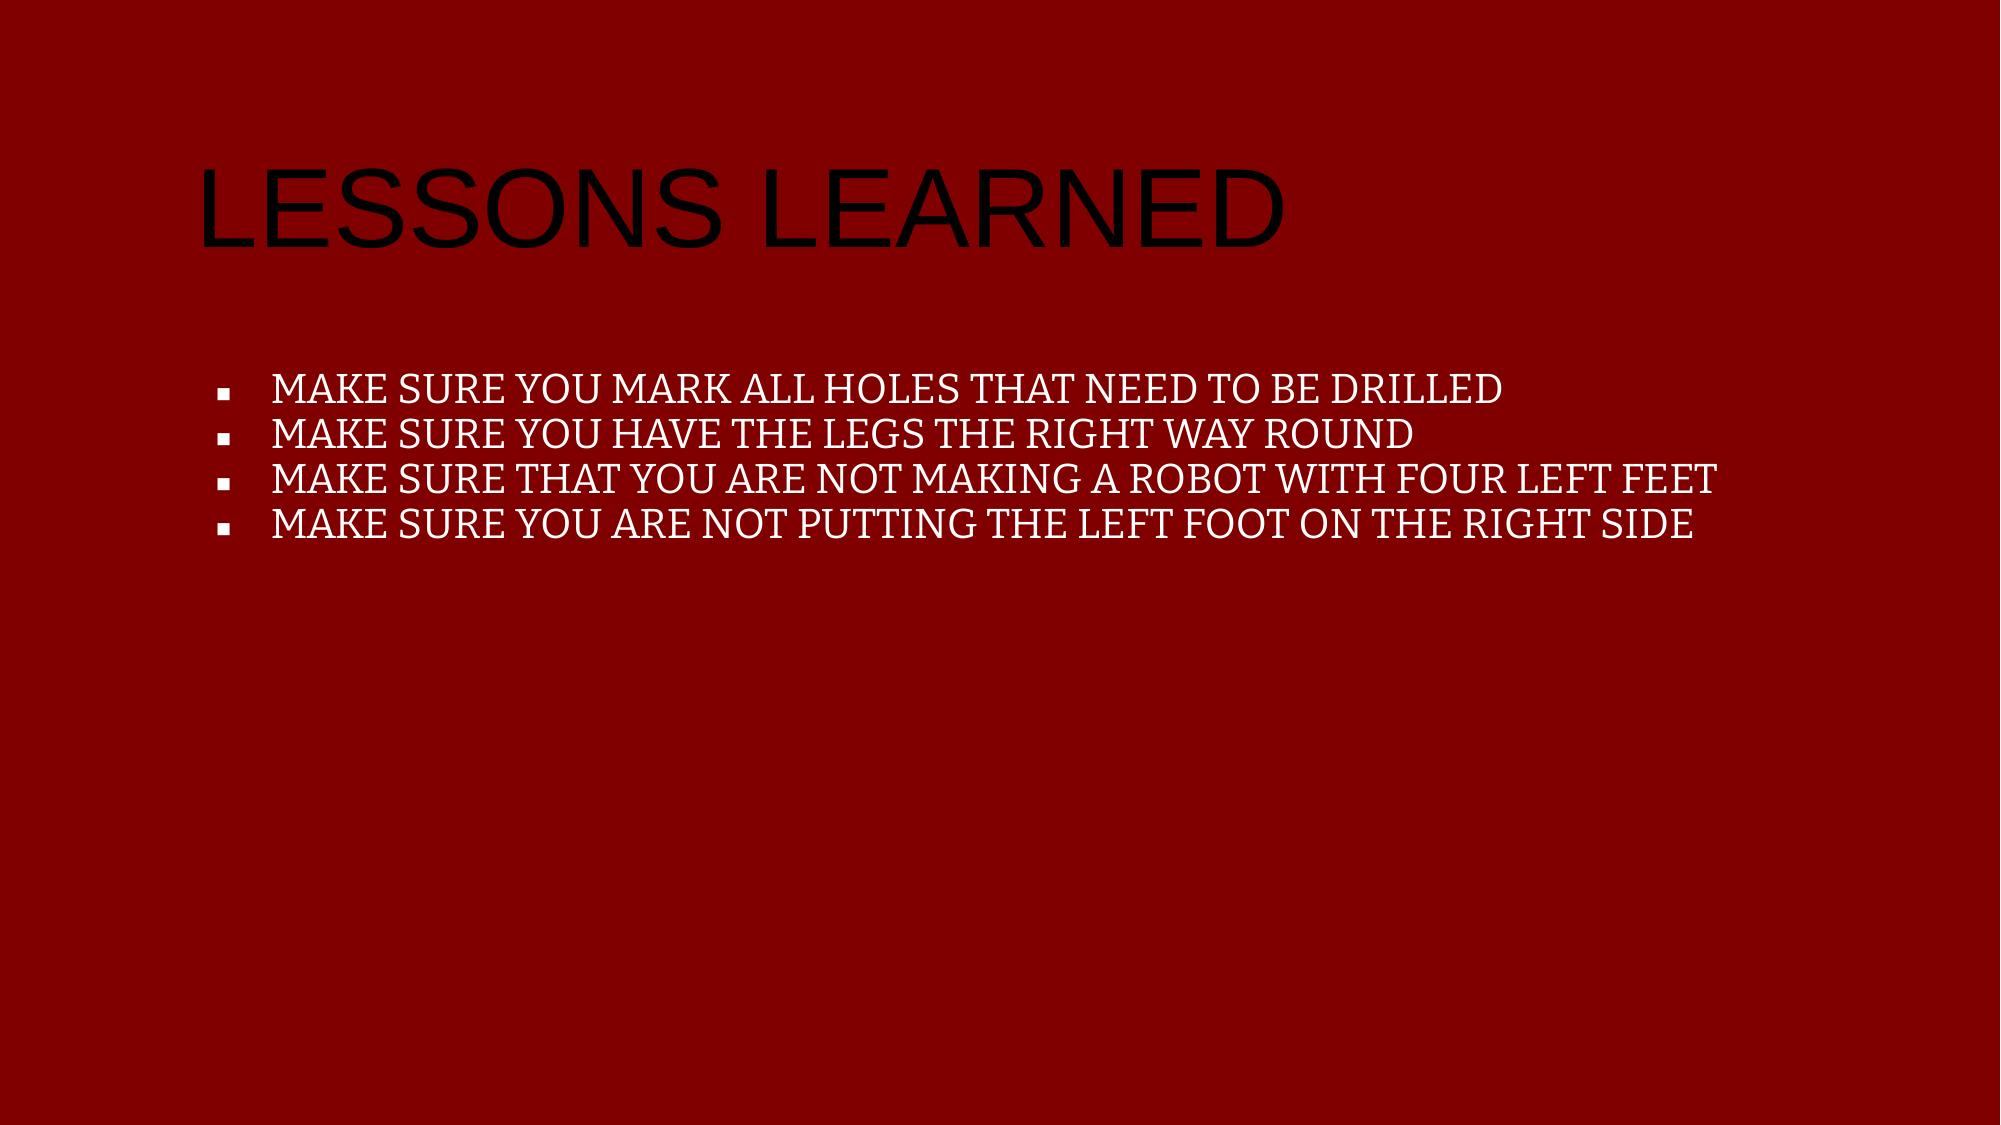

# LESSONS LEARNED
MAKE SURE YOU MARK ALL HOLES THAT NEED TO BE DRILLED
MAKE SURE YOU HAVE THE LEGS THE RIGHT WAY ROUND
MAKE SURE THAT YOU ARE NOT MAKING A ROBOT WITH FOUR LEFT FEET
MAKE SURE YOU ARE NOT PUTTING THE LEFT FOOT ON THE RIGHT SIDE